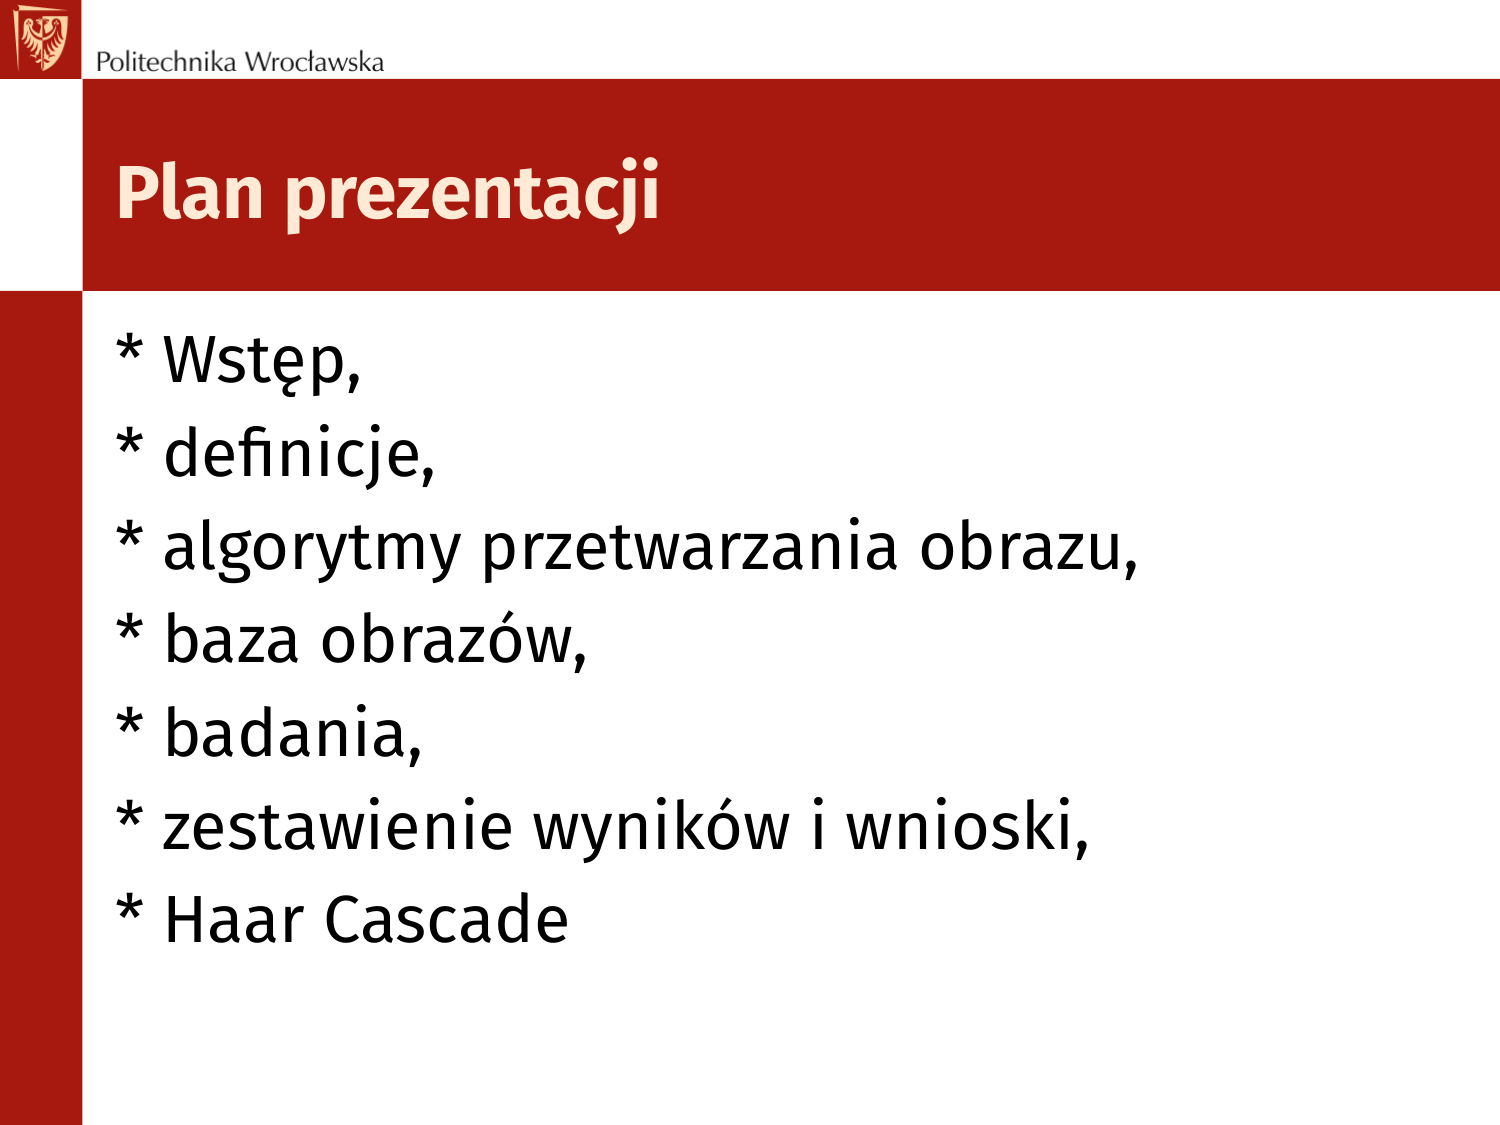

# Plan prezentacji
* Wstęp,
* definicje,
* algorytmy przetwarzania obrazu,
* baza obrazów,
* badania,
* zestawienie wyników i wnioski,
* Haar Cascade